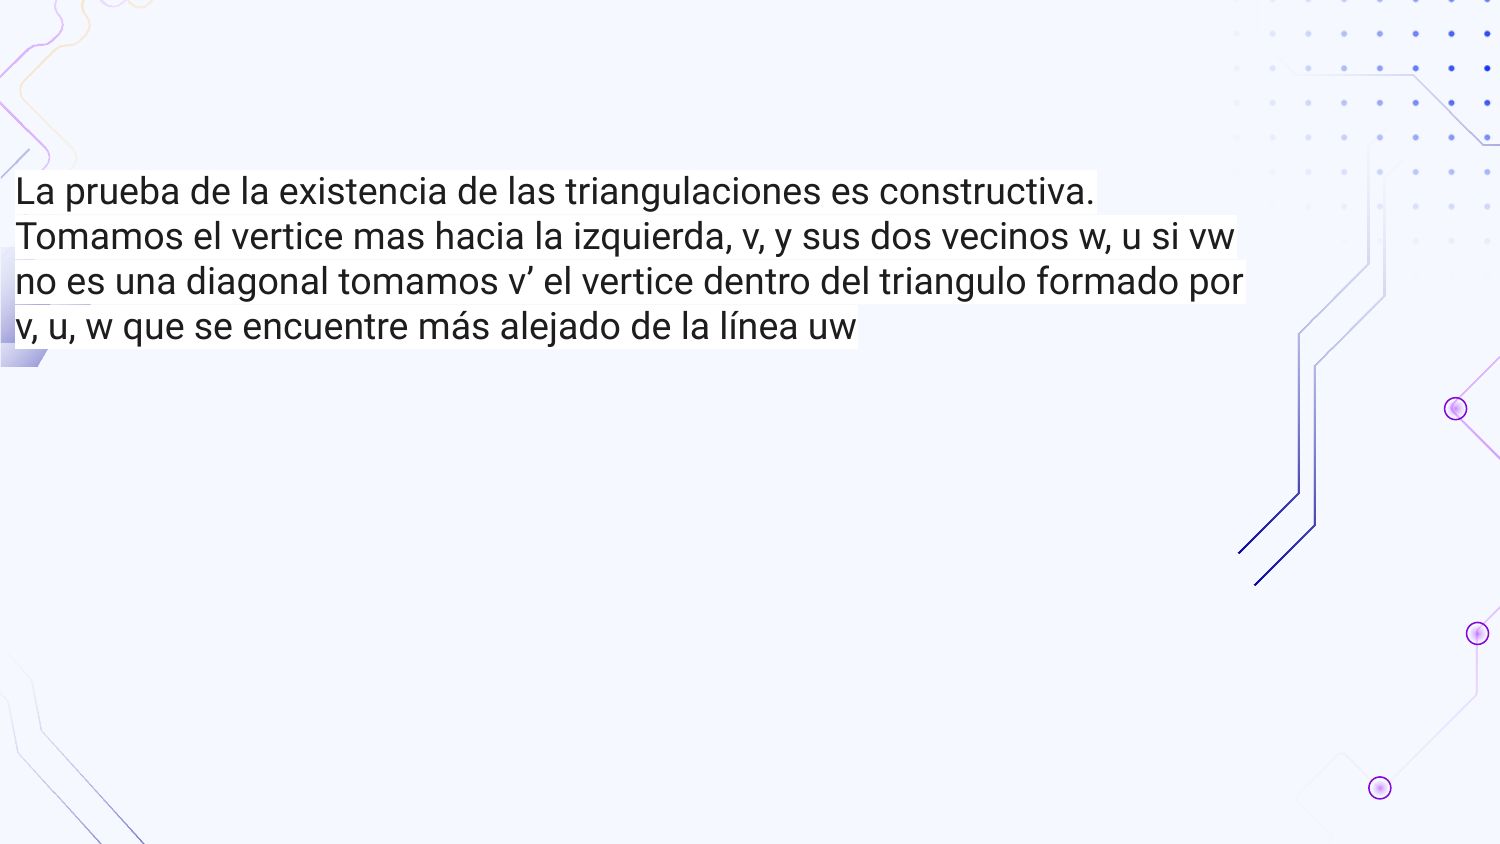

La prueba de la existencia de las triangulaciones es constructiva. Tomamos el vertice mas hacia la izquierda, v, y sus dos vecinos w, u si vw no es una diagonal tomamos v’ el vertice dentro del triangulo formado por v, u, w que se encuentre más alejado de la línea uw